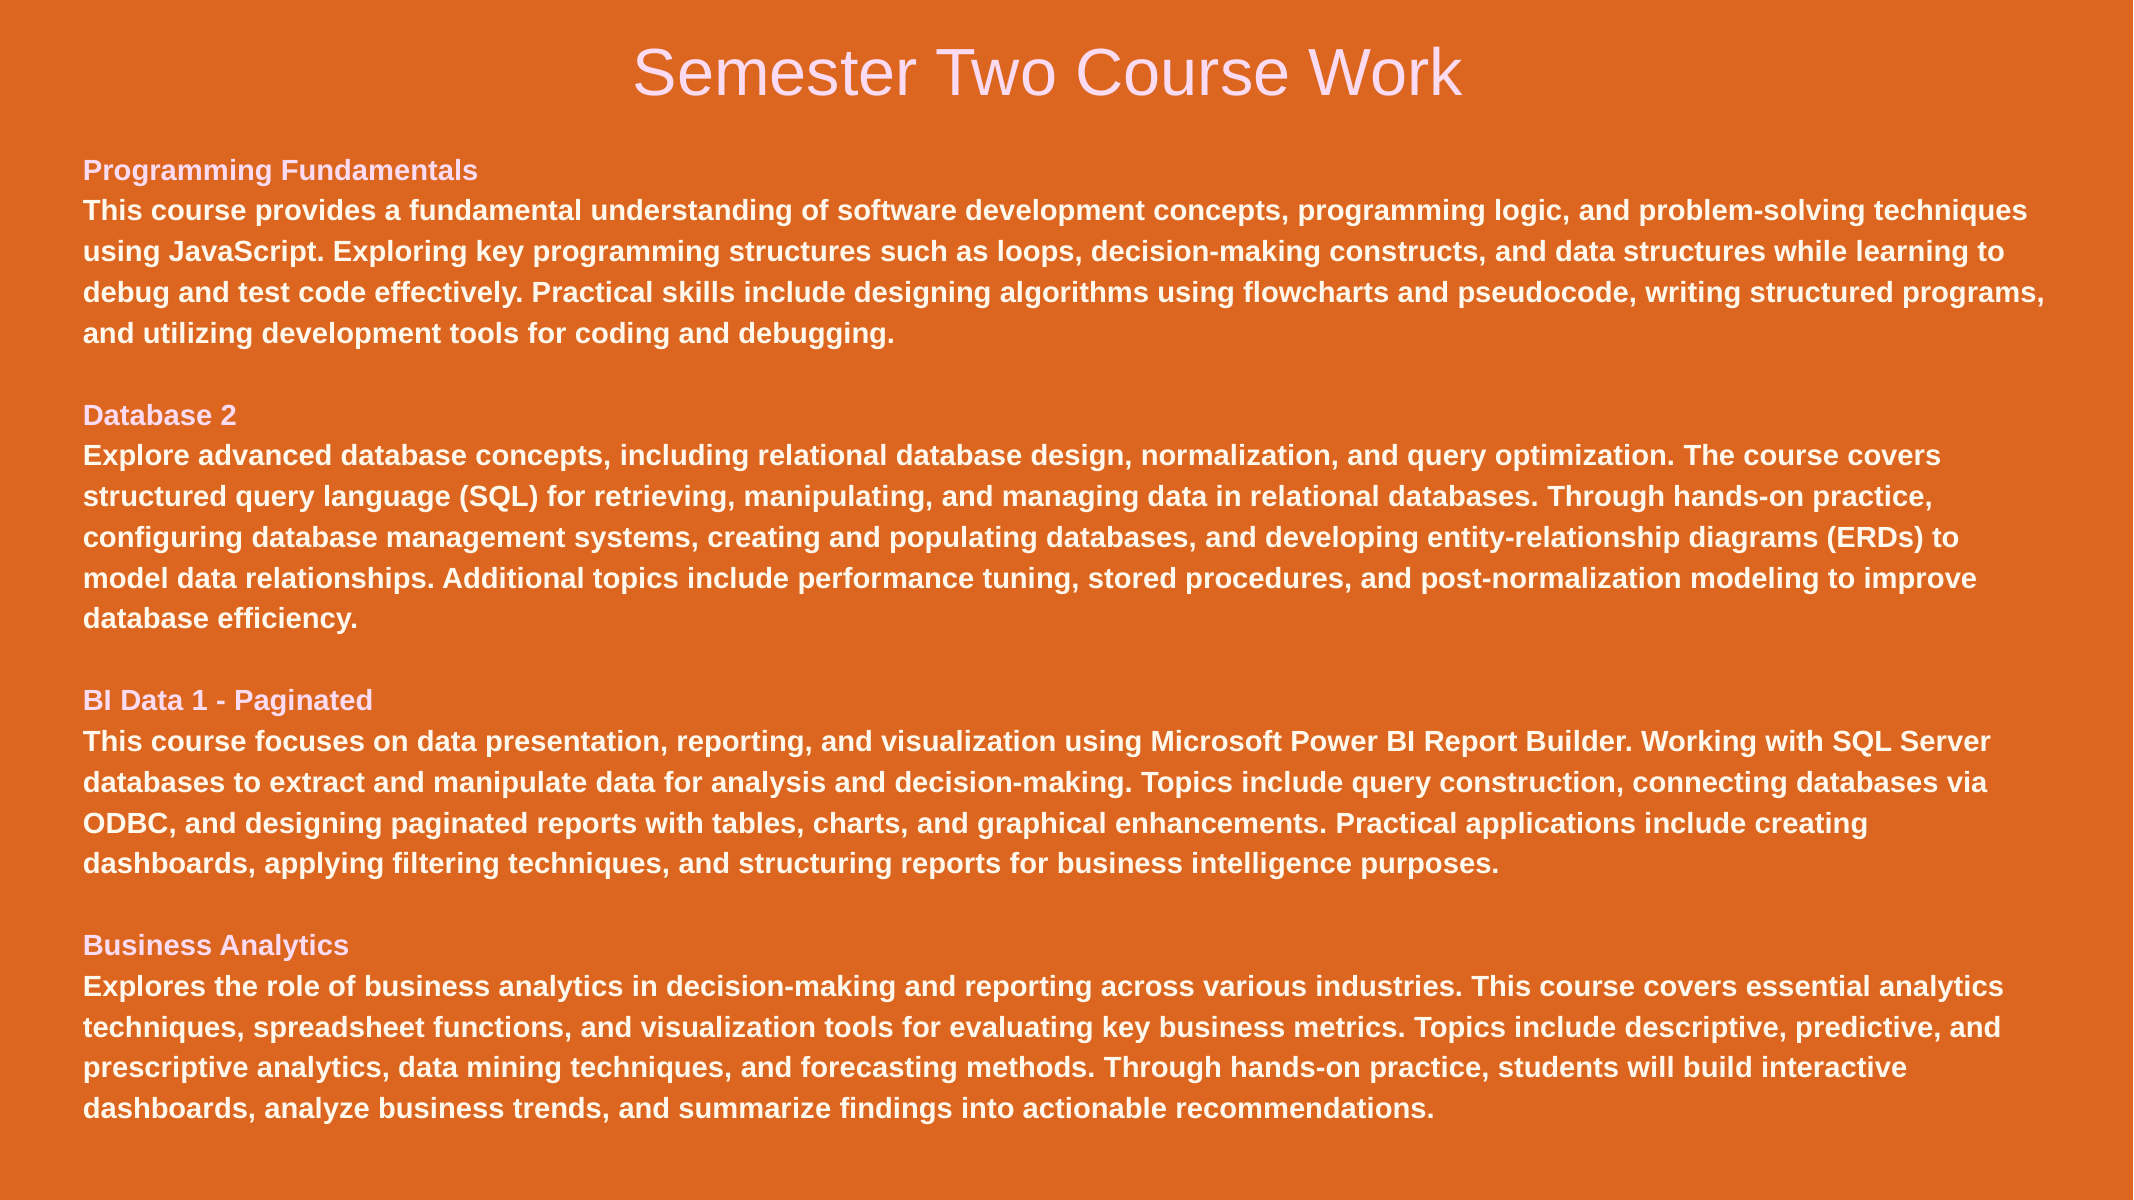

Semester Two Course Work

Programming Fundamentals
This course provides a fundamental understanding of software development concepts, programming logic, and problem-solving techniques using JavaScript. Exploring key programming structures such as loops, decision-making constructs, and data structures while learning to debug and test code effectively. Practical skills include designing algorithms using flowcharts and pseudocode, writing structured programs, and utilizing development tools for coding and debugging.

Database 2
Explore advanced database concepts, including relational database design, normalization, and query optimization. The course covers structured query language (SQL) for retrieving, manipulating, and managing data in relational databases. Through hands-on practice, configuring database management systems, creating and populating databases, and developing entity-relationship diagrams (ERDs) to model data relationships. Additional topics include performance tuning, stored procedures, and post-normalization modeling to improve database efficiency.

BI Data 1 - Paginated
This course focuses on data presentation, reporting, and visualization using Microsoft Power BI Report Builder. Working with SQL Server databases to extract and manipulate data for analysis and decision-making. Topics include query construction, connecting databases via ODBC, and designing paginated reports with tables, charts, and graphical enhancements. Practical applications include creating dashboards, applying filtering techniques, and structuring reports for business intelligence purposes.

Business Analytics
Explores the role of business analytics in decision-making and reporting across various industries. This course covers essential analytics techniques, spreadsheet functions, and visualization tools for evaluating key business metrics. Topics include descriptive, predictive, and prescriptive analytics, data mining techniques, and forecasting methods. Through hands-on practice, students will build interactive dashboards, analyze business trends, and summarize findings into actionable recommendations.